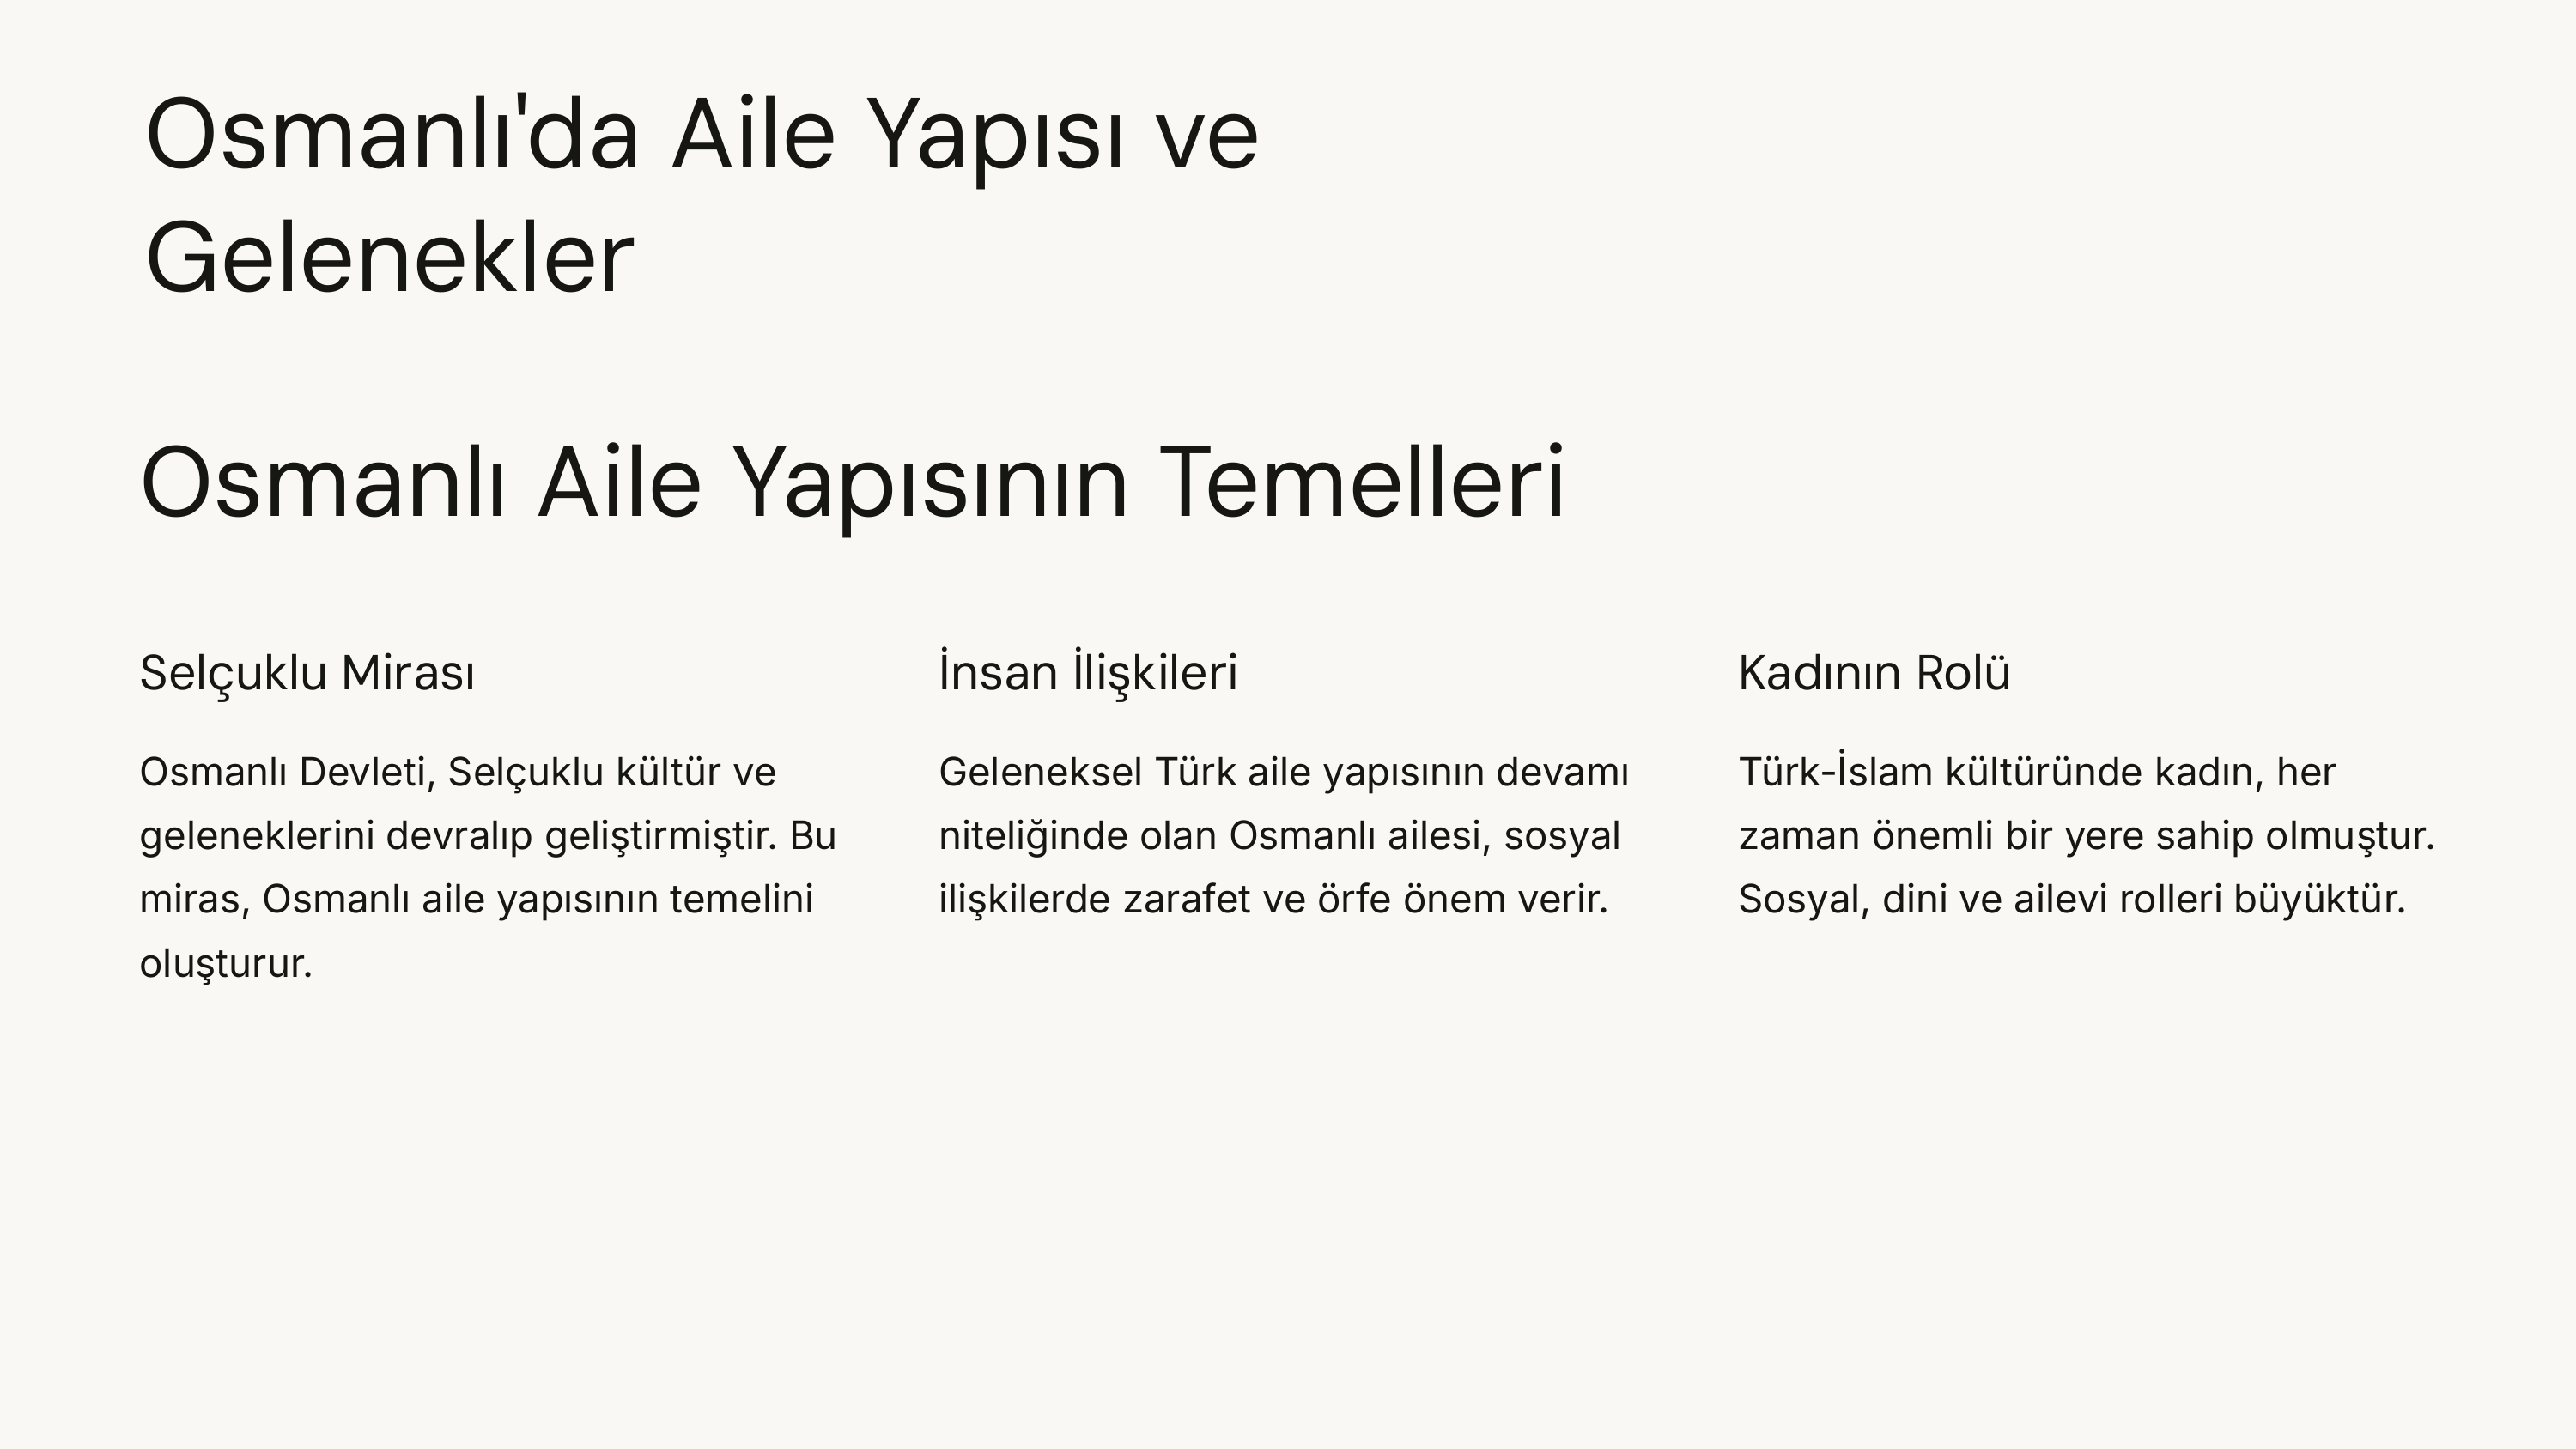

Osmanlı'da Aile Yapısı ve Gelenekler
Osmanlı Aile Yapısının Temelleri
Selçuklu Mirası
İnsan İlişkileri
Kadının Rolü
Osmanlı Devleti, Selçuklu kültür ve geleneklerini devralıp geliştirmiştir. Bu miras, Osmanlı aile yapısının temelini oluşturur.
Geleneksel Türk aile yapısının devamı niteliğinde olan Osmanlı ailesi, sosyal ilişkilerde zarafet ve örfe önem verir.
Türk-İslam kültüründe kadın, her zaman önemli bir yere sahip olmuştur. Sosyal, dini ve ailevi rolleri büyüktür.